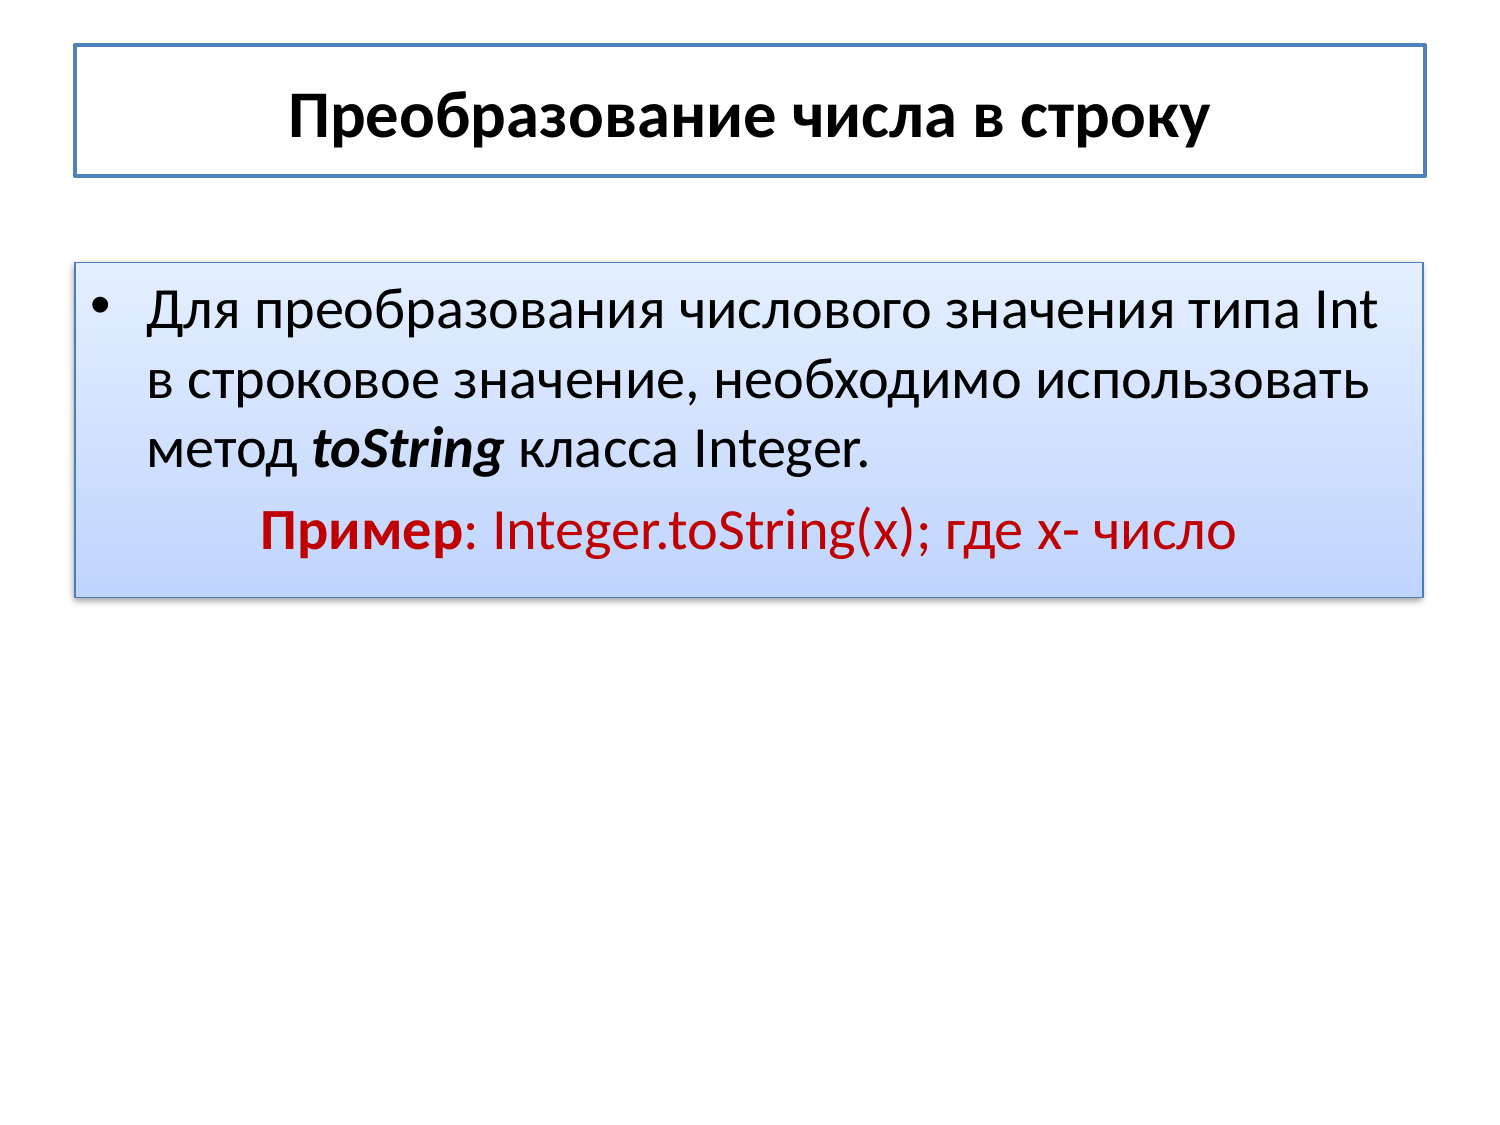

# Преобразование числа в строку
Для преобразования числового значения типа Int в строковое значение, необходимо использовать метод toString класса Integer.
Пример: Integer.toString(x); где x- число